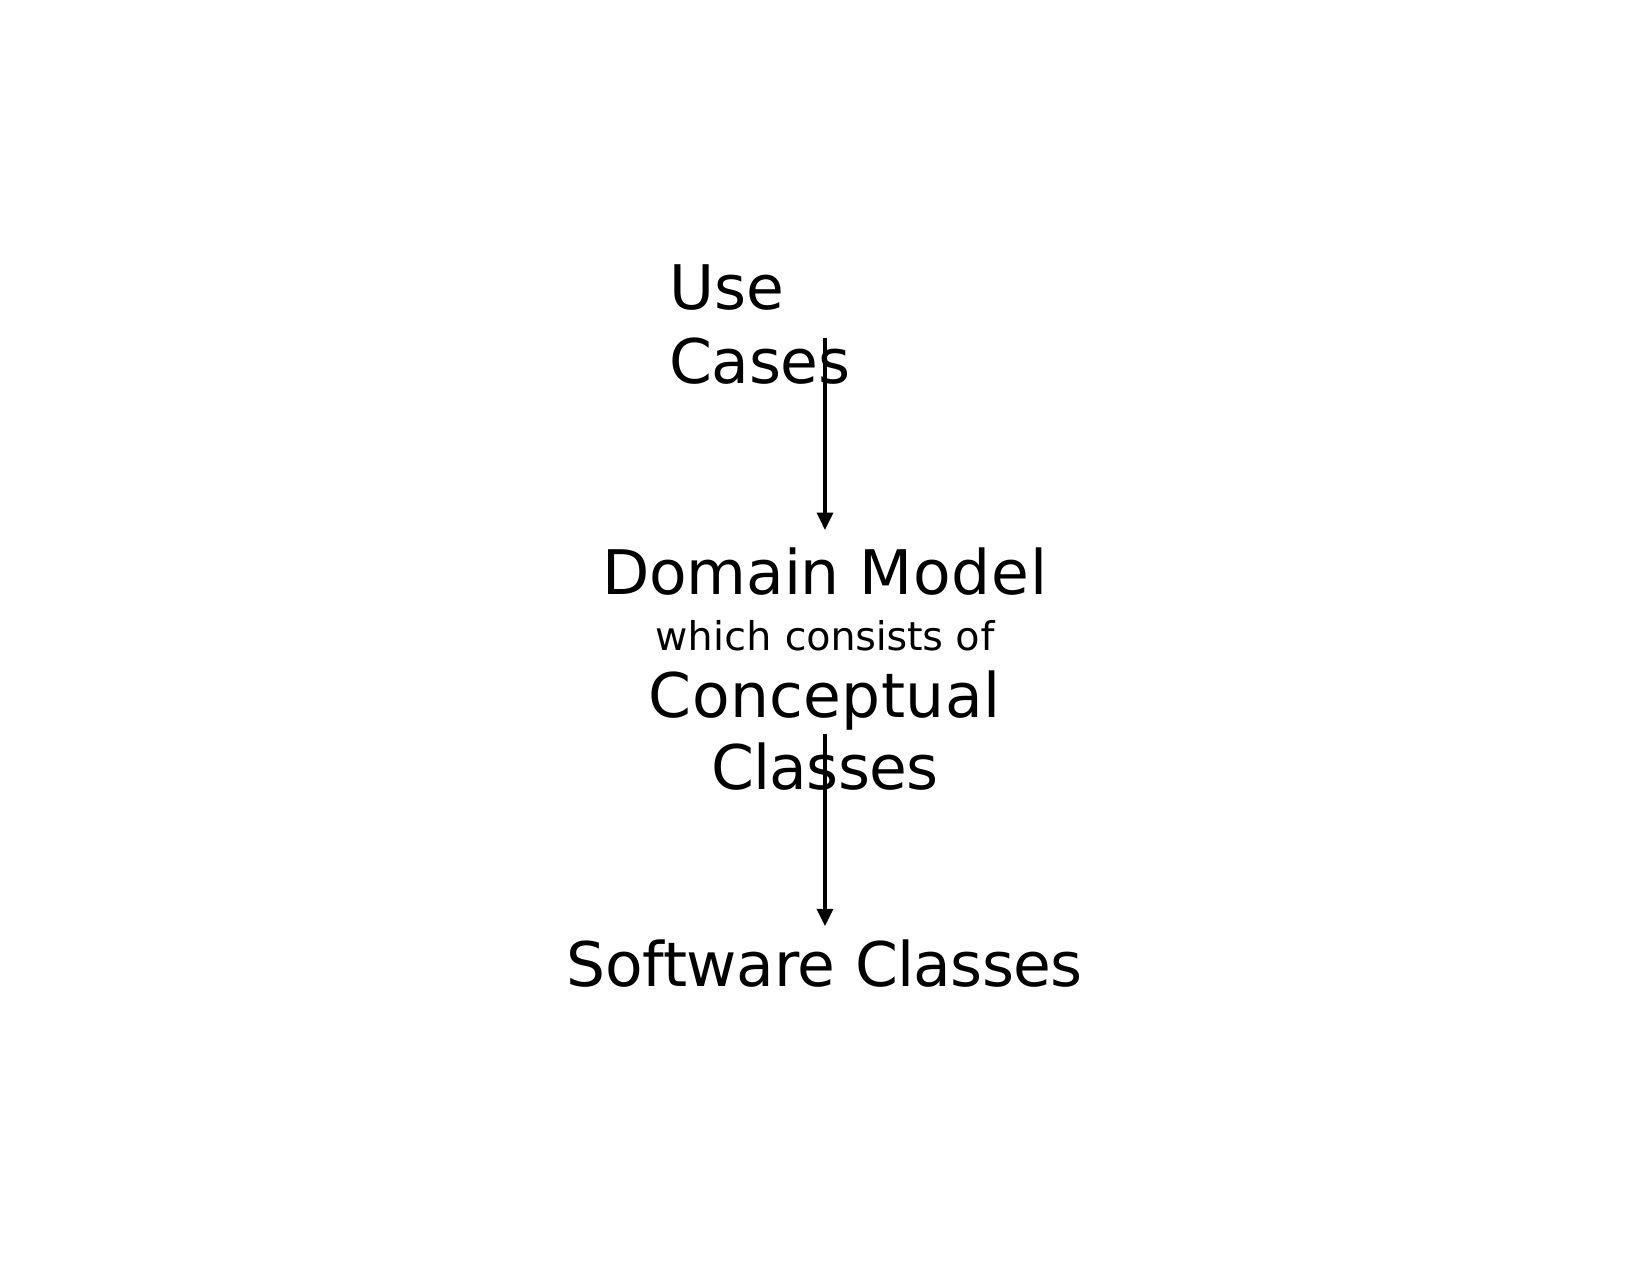

# Use Cases

Domain Model
which consists of
Conceptual Classes

Software Classes
22